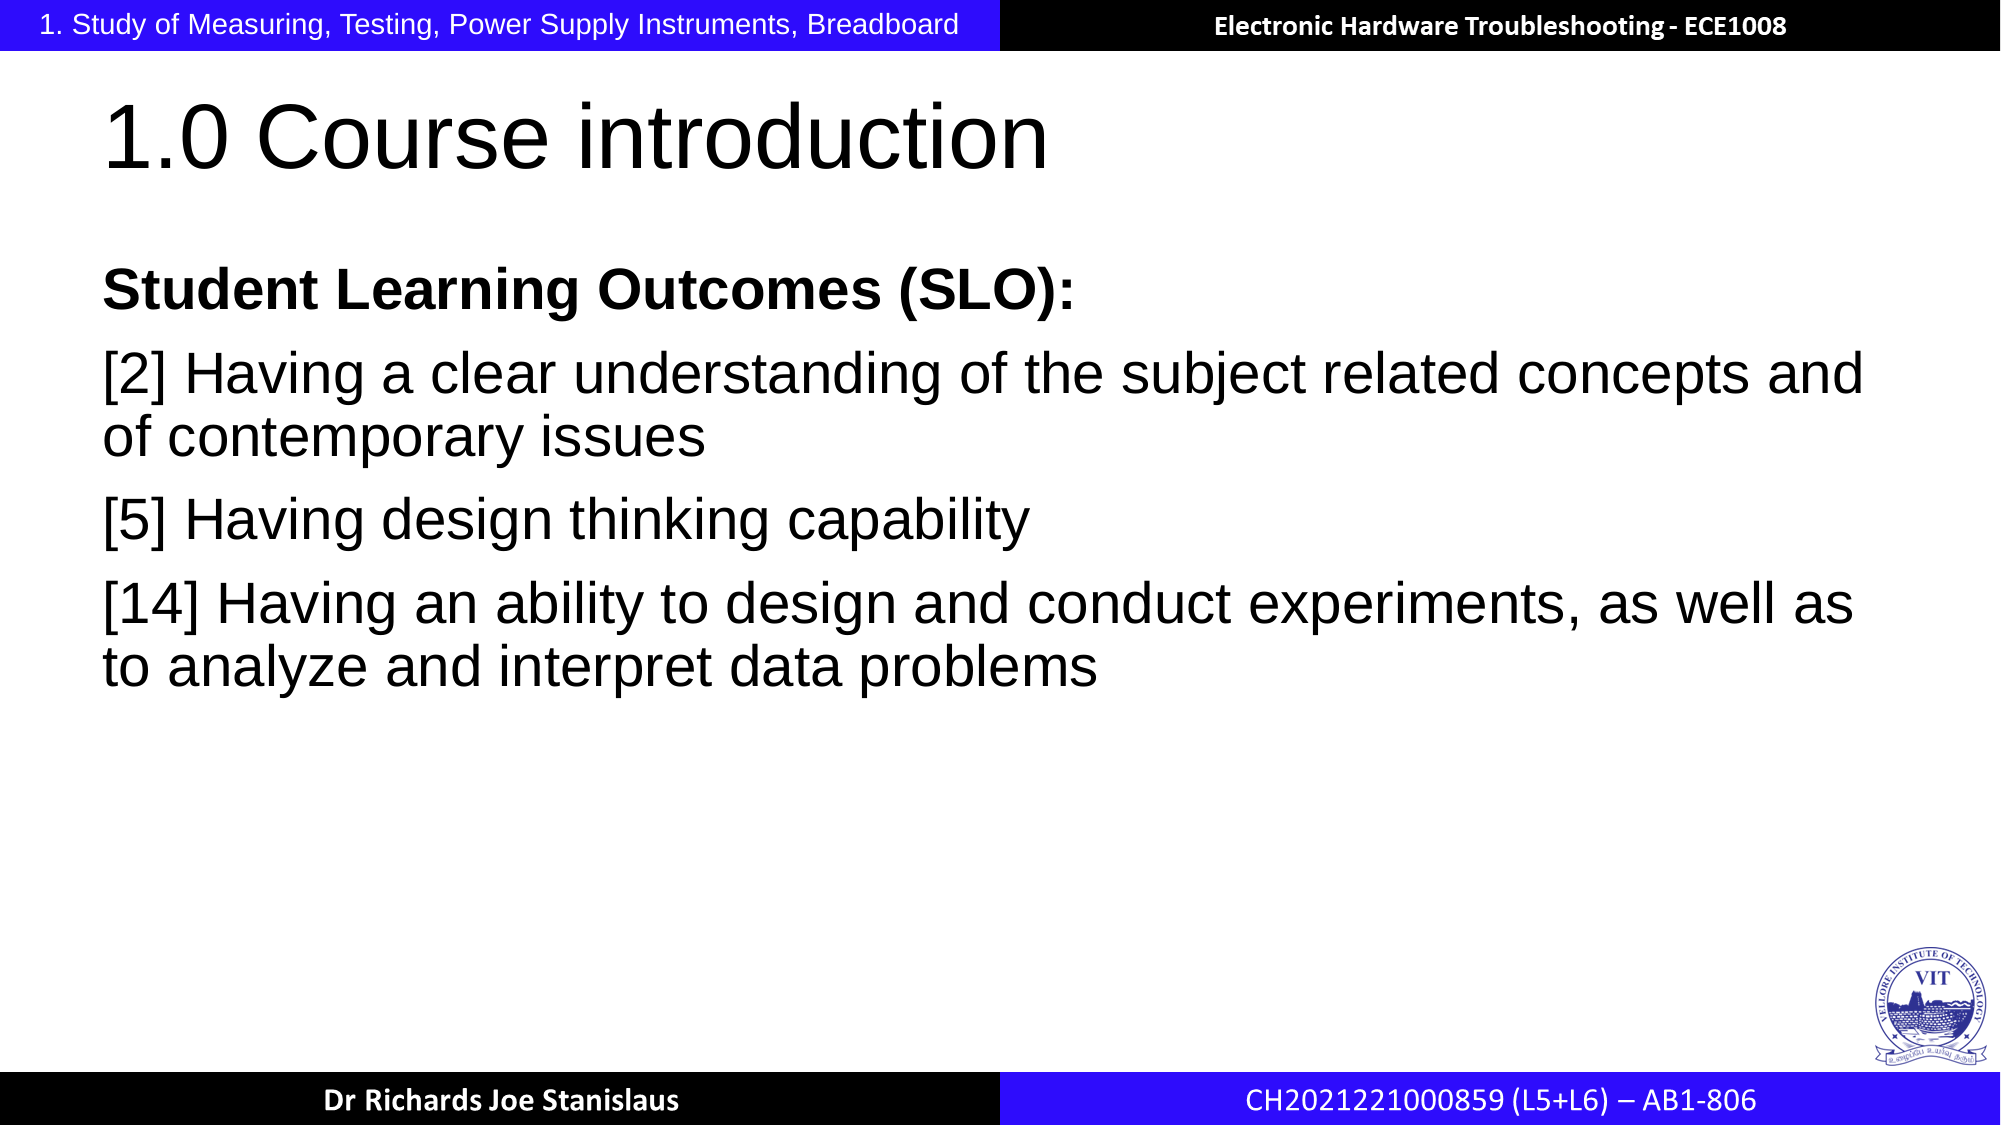

1. Study of Measuring, Testing, Power Supply Instruments, Breadboard
# 1.0 Course introduction
Student Learning Outcomes (SLO):
[2] Having a clear understanding of the subject related concepts and of contemporary issues
[5] Having design thinking capability
[14] Having an ability to design and conduct experiments, as well as to analyze and interpret data problems